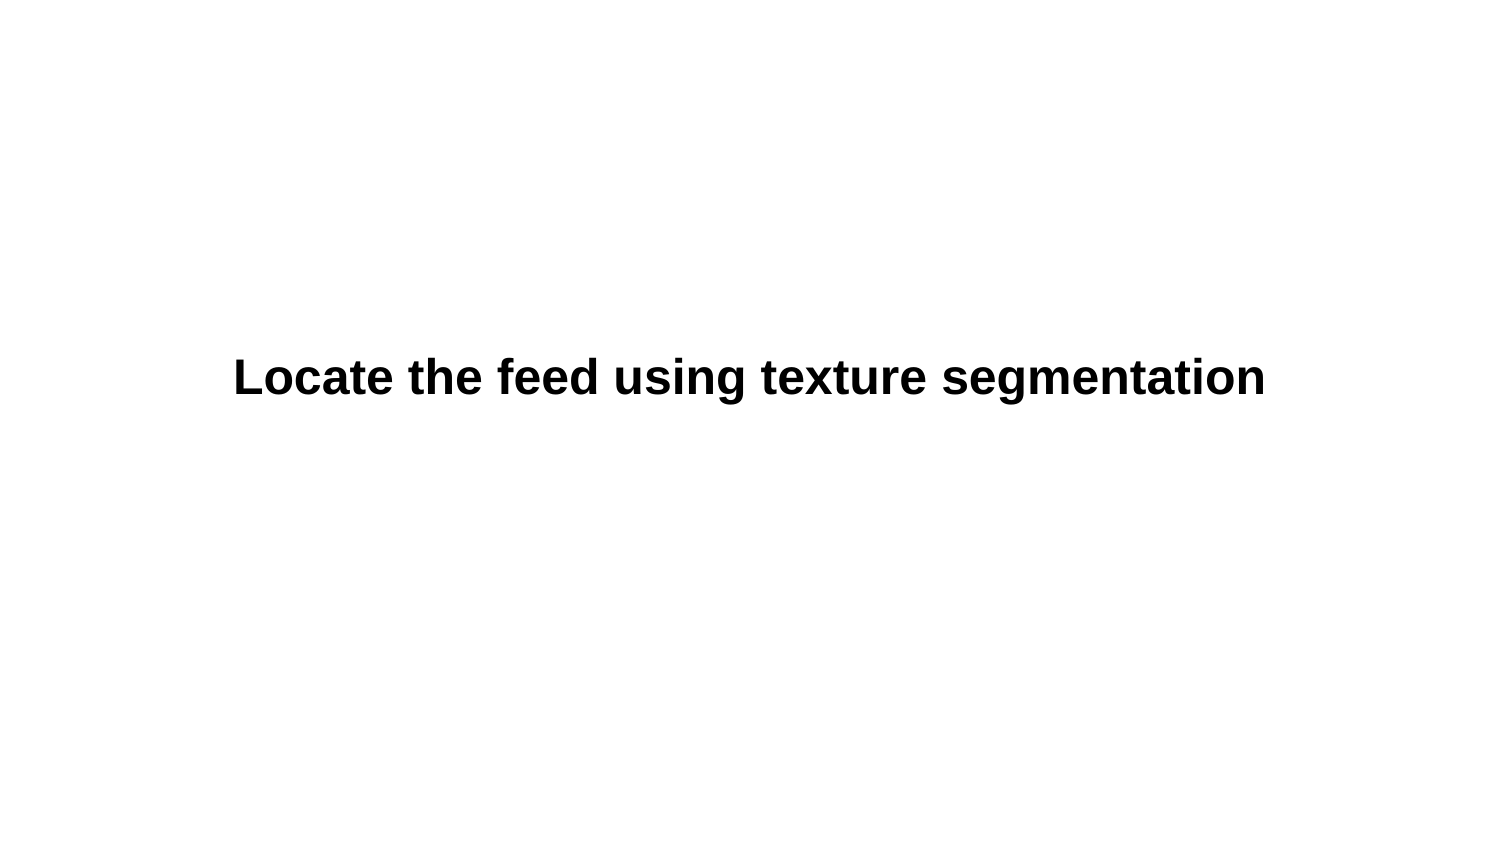

# Locate the feed using texture segmentation